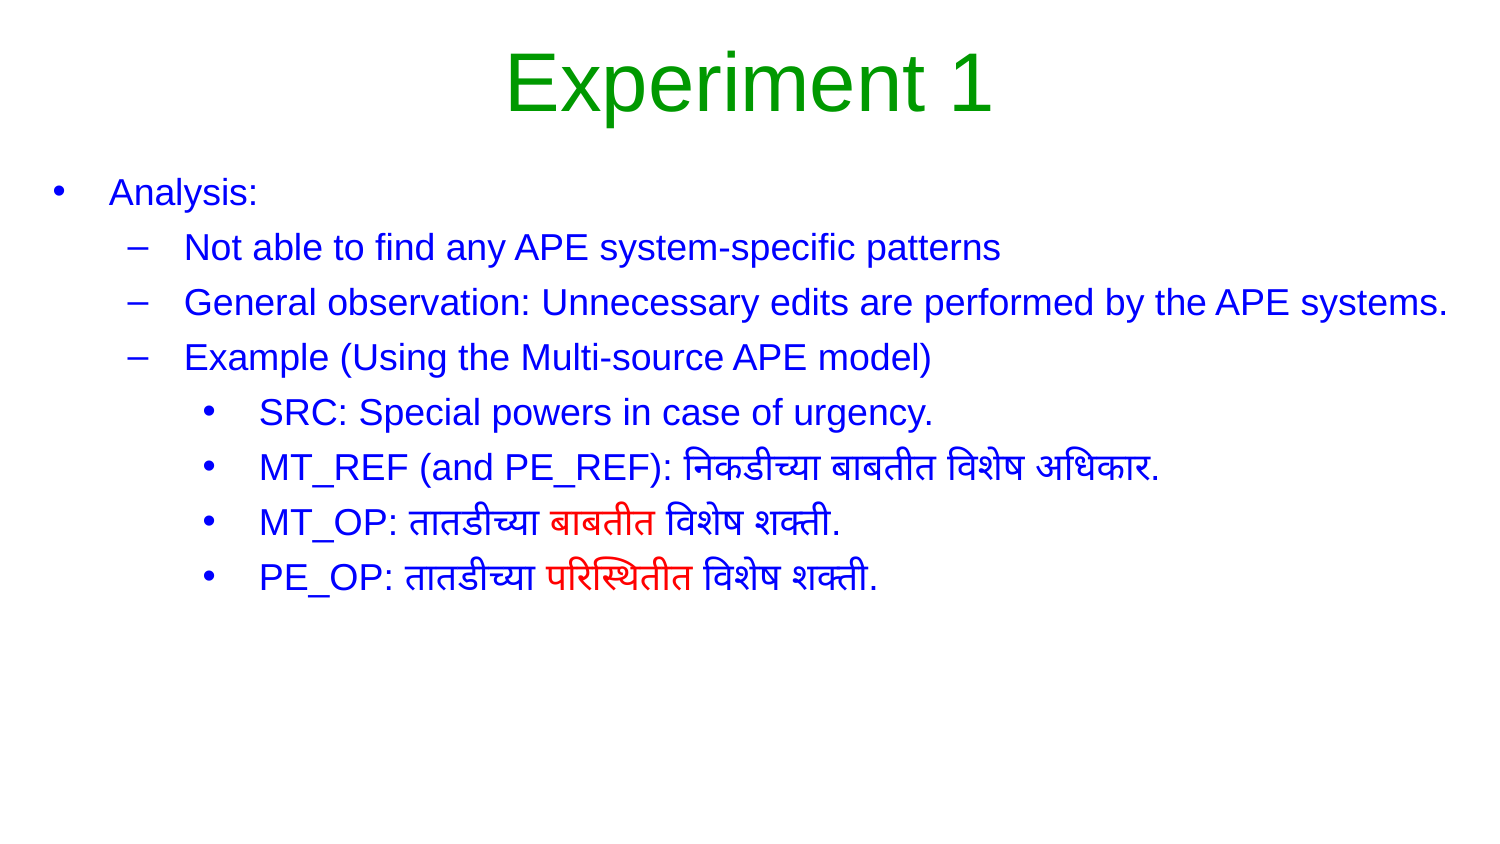

# Experiment 1
Analysis:
Not able to find any APE system-specific patterns
General observation: Unnecessary edits are performed by the APE systems.
Example (Using the Multi-source APE model)
SRC: Special powers in case of urgency.
MT_REF (and PE_REF): निकडीच्या बाबतीत विशेष अधिकार.
MT_OP: तातडीच्या बाबतीत विशेष शक्ती.
PE_OP: तातडीच्या परिस्थितीत विशेष शक्ती.